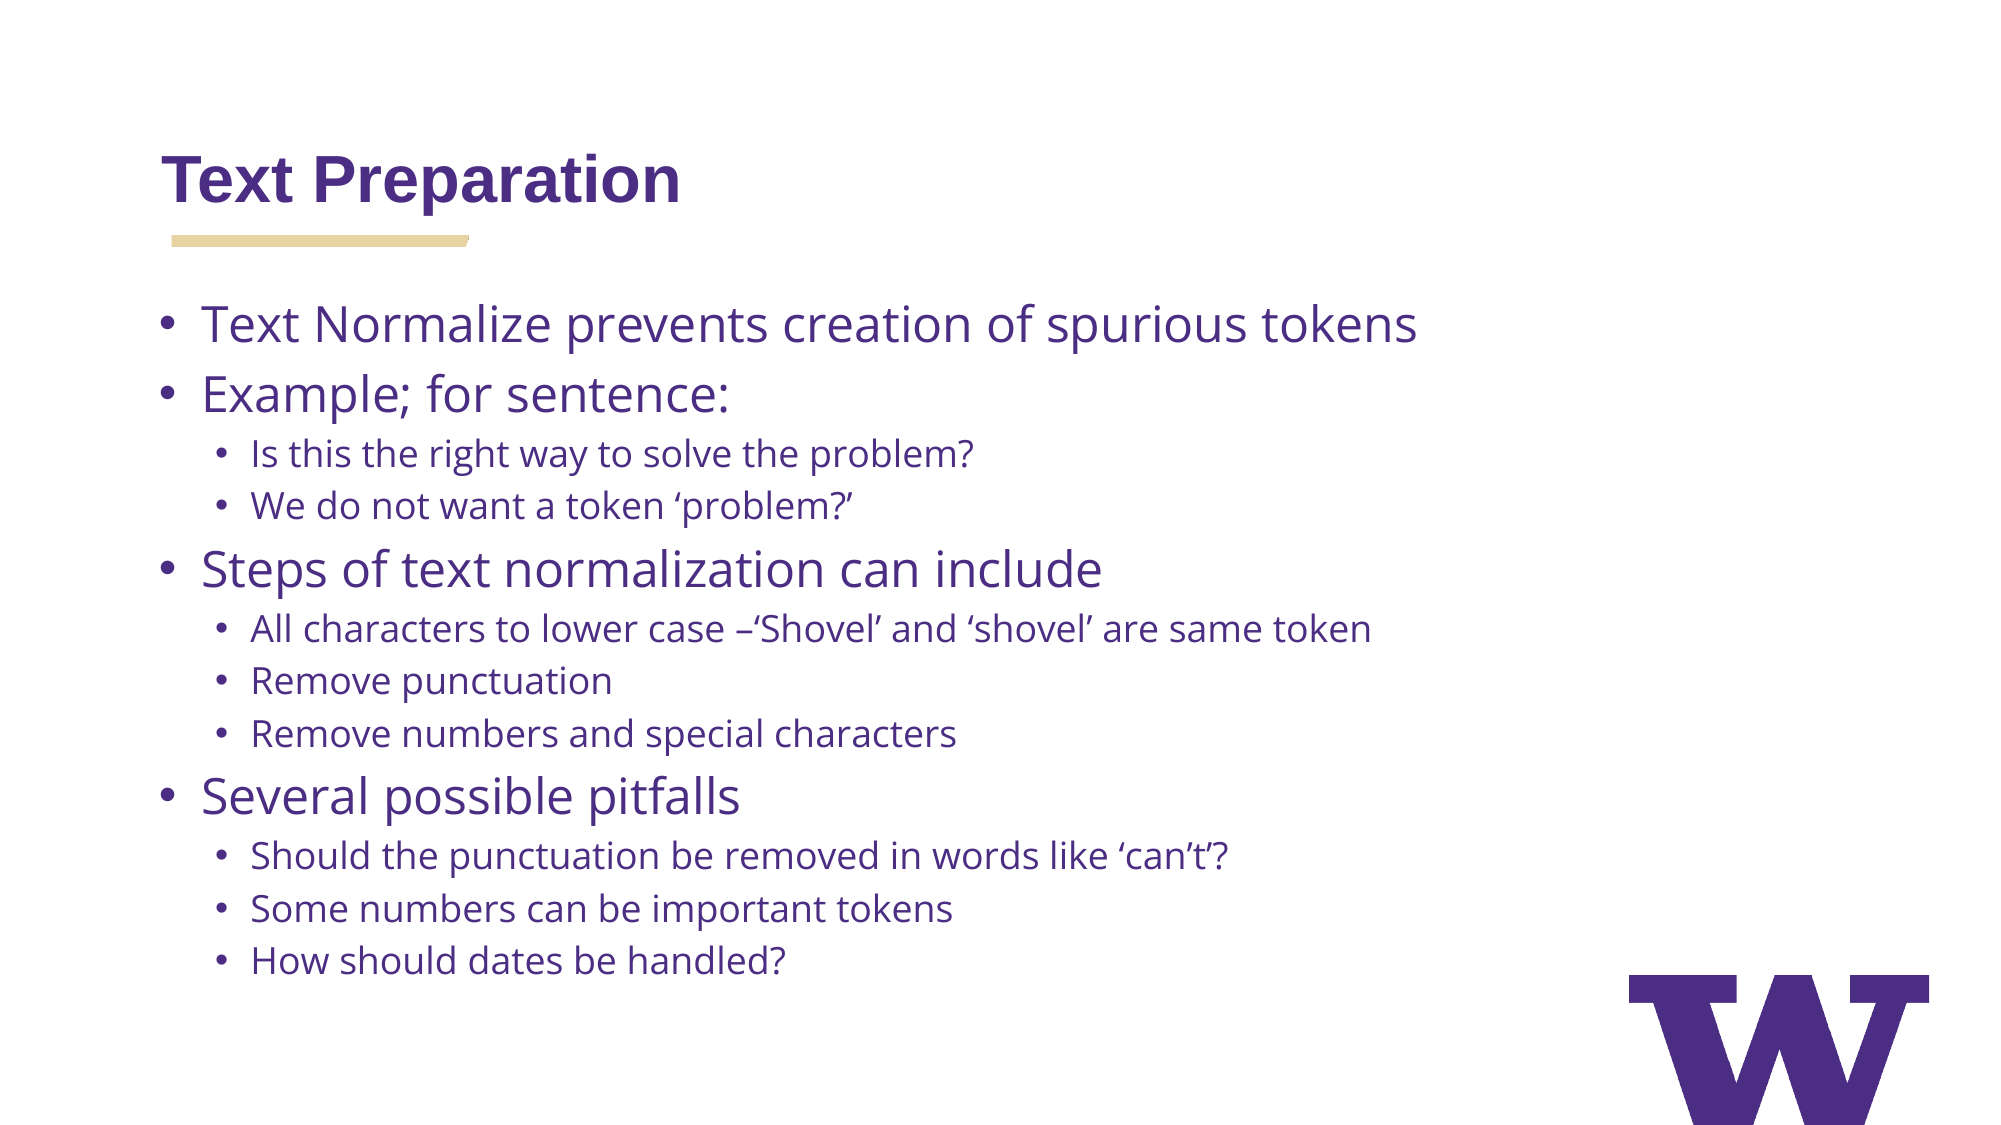

# Text Preparation
Text Normalize prevents creation of spurious tokens
Example; for sentence:
Is this the right way to solve the problem?
We do not want a token ‘problem?’
Steps of text normalization can include
All characters to lower case –‘Shovel’ and ‘shovel’ are same token
Remove punctuation
Remove numbers and special characters
Several possible pitfalls
Should the punctuation be removed in words like ‘can’t’?
Some numbers can be important tokens
How should dates be handled?